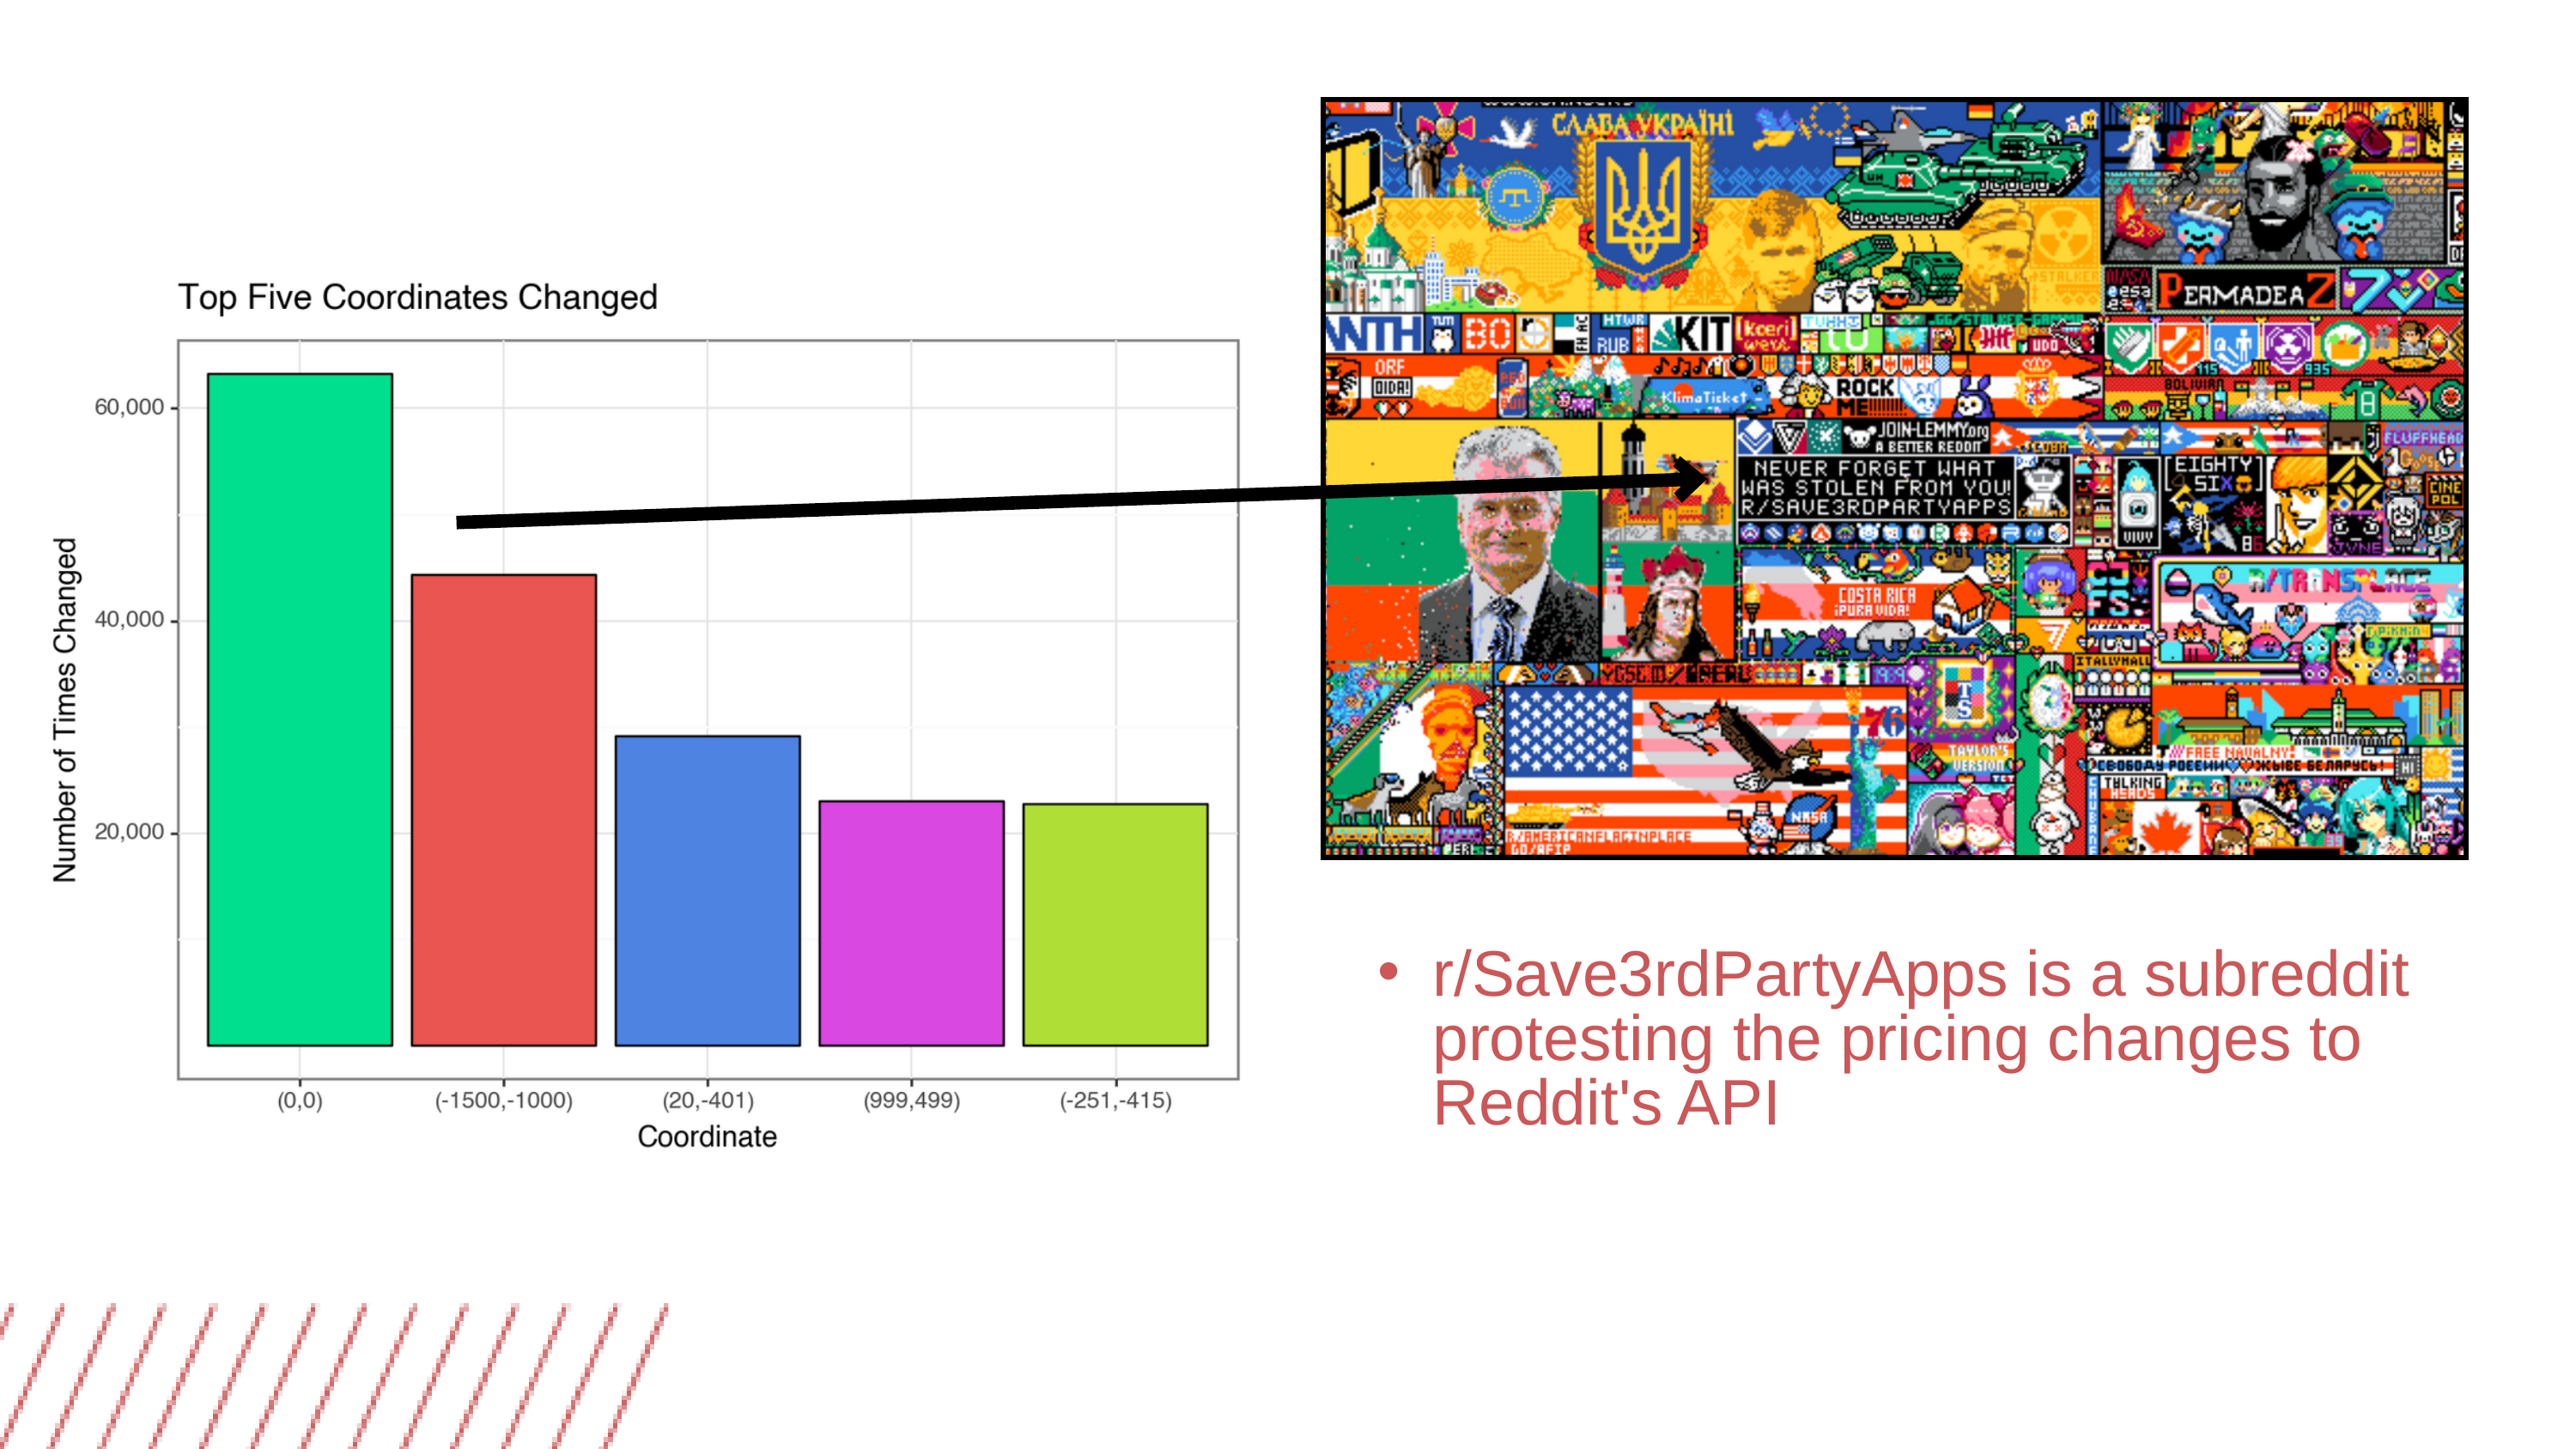

r/Save3rdPartyApps is a subreddit protesting the pricing changes to Reddit's API